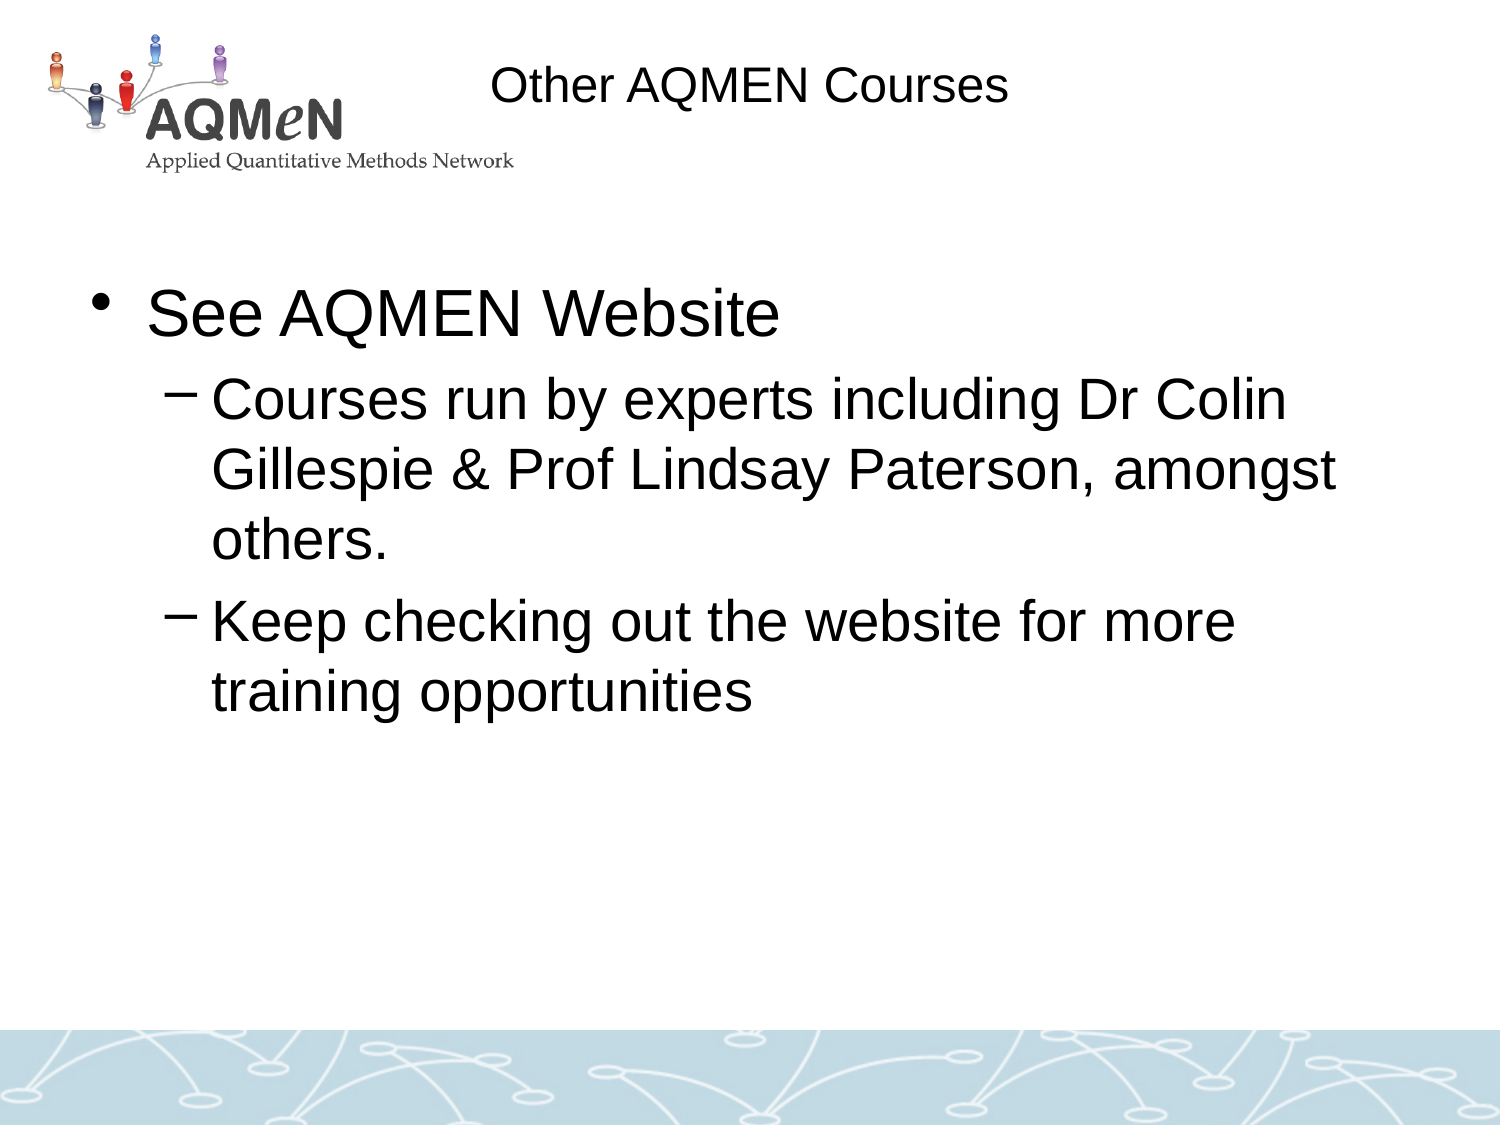

# Other AQMEN Courses
See AQMEN Website
Courses run by experts including Dr Colin Gillespie & Prof Lindsay Paterson, amongst others.
Keep checking out the website for more training opportunities